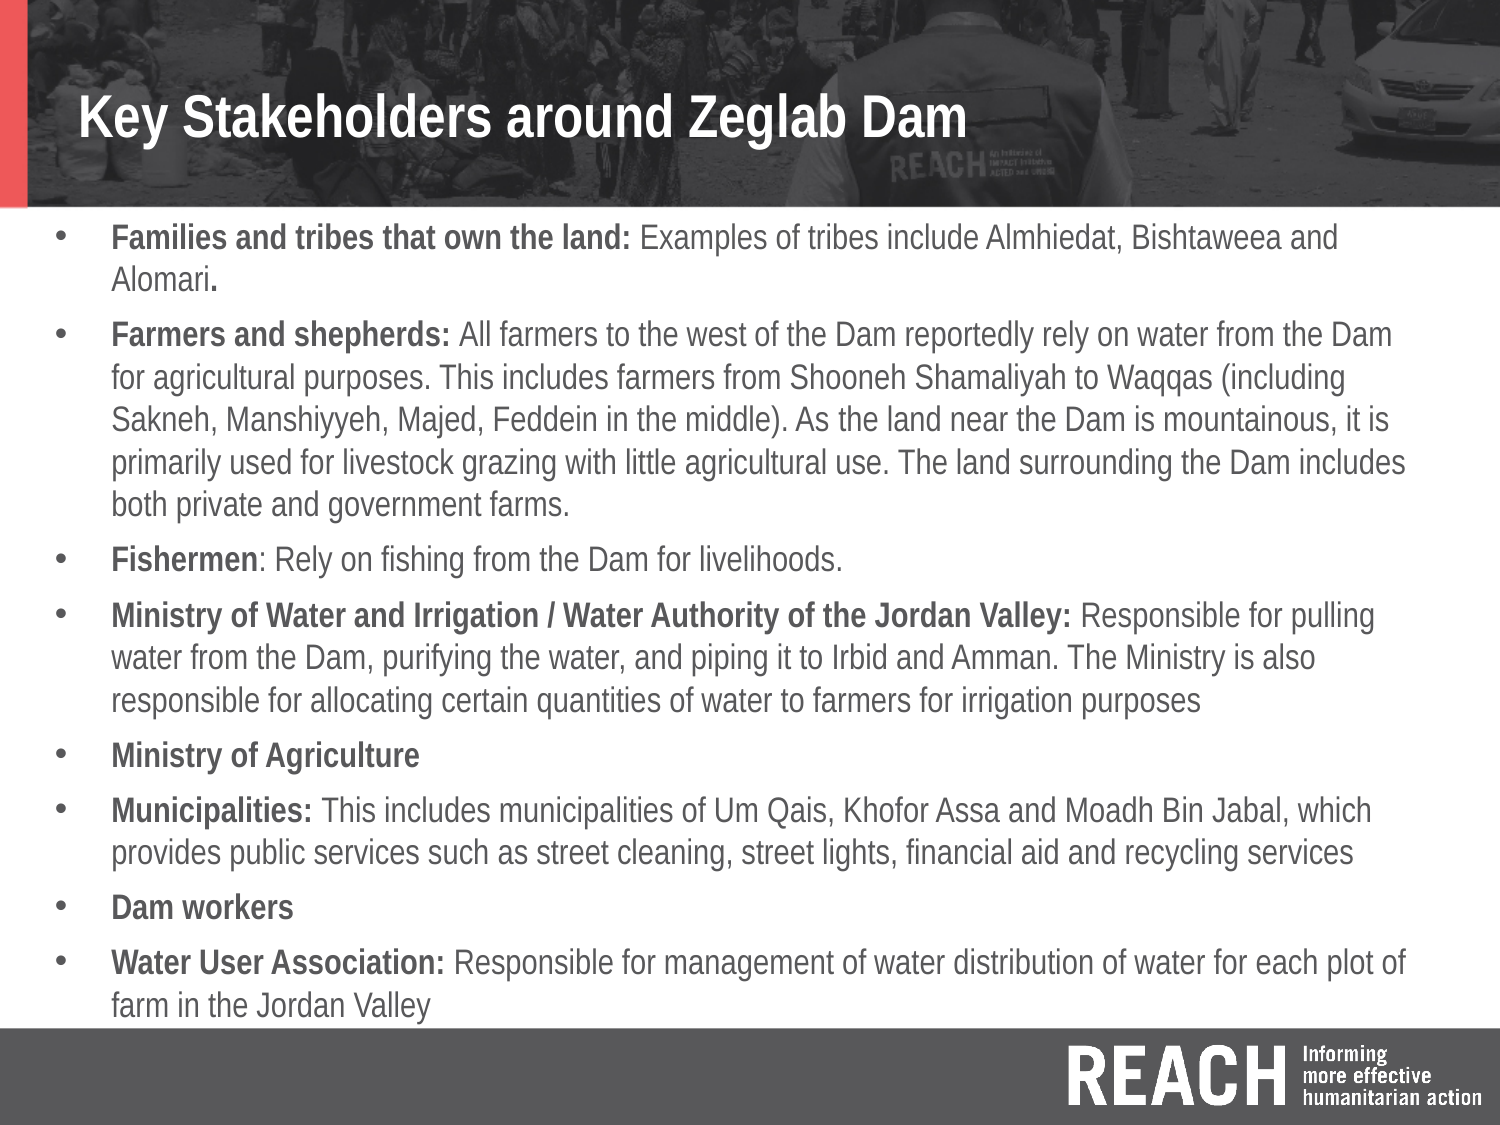

# Key Stakeholders around Zeglab Dam
Families and tribes that own the land: Examples of tribes include Almhiedat, Bishtaweea and Alomari.
Farmers and shepherds: All farmers to the west of the Dam reportedly rely on water from the Dam for agricultural purposes. This includes farmers from Shooneh Shamaliyah to Waqqas (including Sakneh, Manshiyyeh, Majed, Feddein in the middle). As the land near the Dam is mountainous, it is primarily used for livestock grazing with little agricultural use. The land surrounding the Dam includes both private and government farms.
Fishermen: Rely on fishing from the Dam for livelihoods.
Ministry of Water and Irrigation / Water Authority of the Jordan Valley: Responsible for pulling water from the Dam, purifying the water, and piping it to Irbid and Amman. The Ministry is also responsible for allocating certain quantities of water to farmers for irrigation purposes
Ministry of Agriculture
Municipalities: This includes municipalities of Um Qais, Khofor Assa and Moadh Bin Jabal, which provides public services such as street cleaning, street lights, financial aid and recycling services
Dam workers
Water User Association: Responsible for management of water distribution of water for each plot of farm in the Jordan Valley